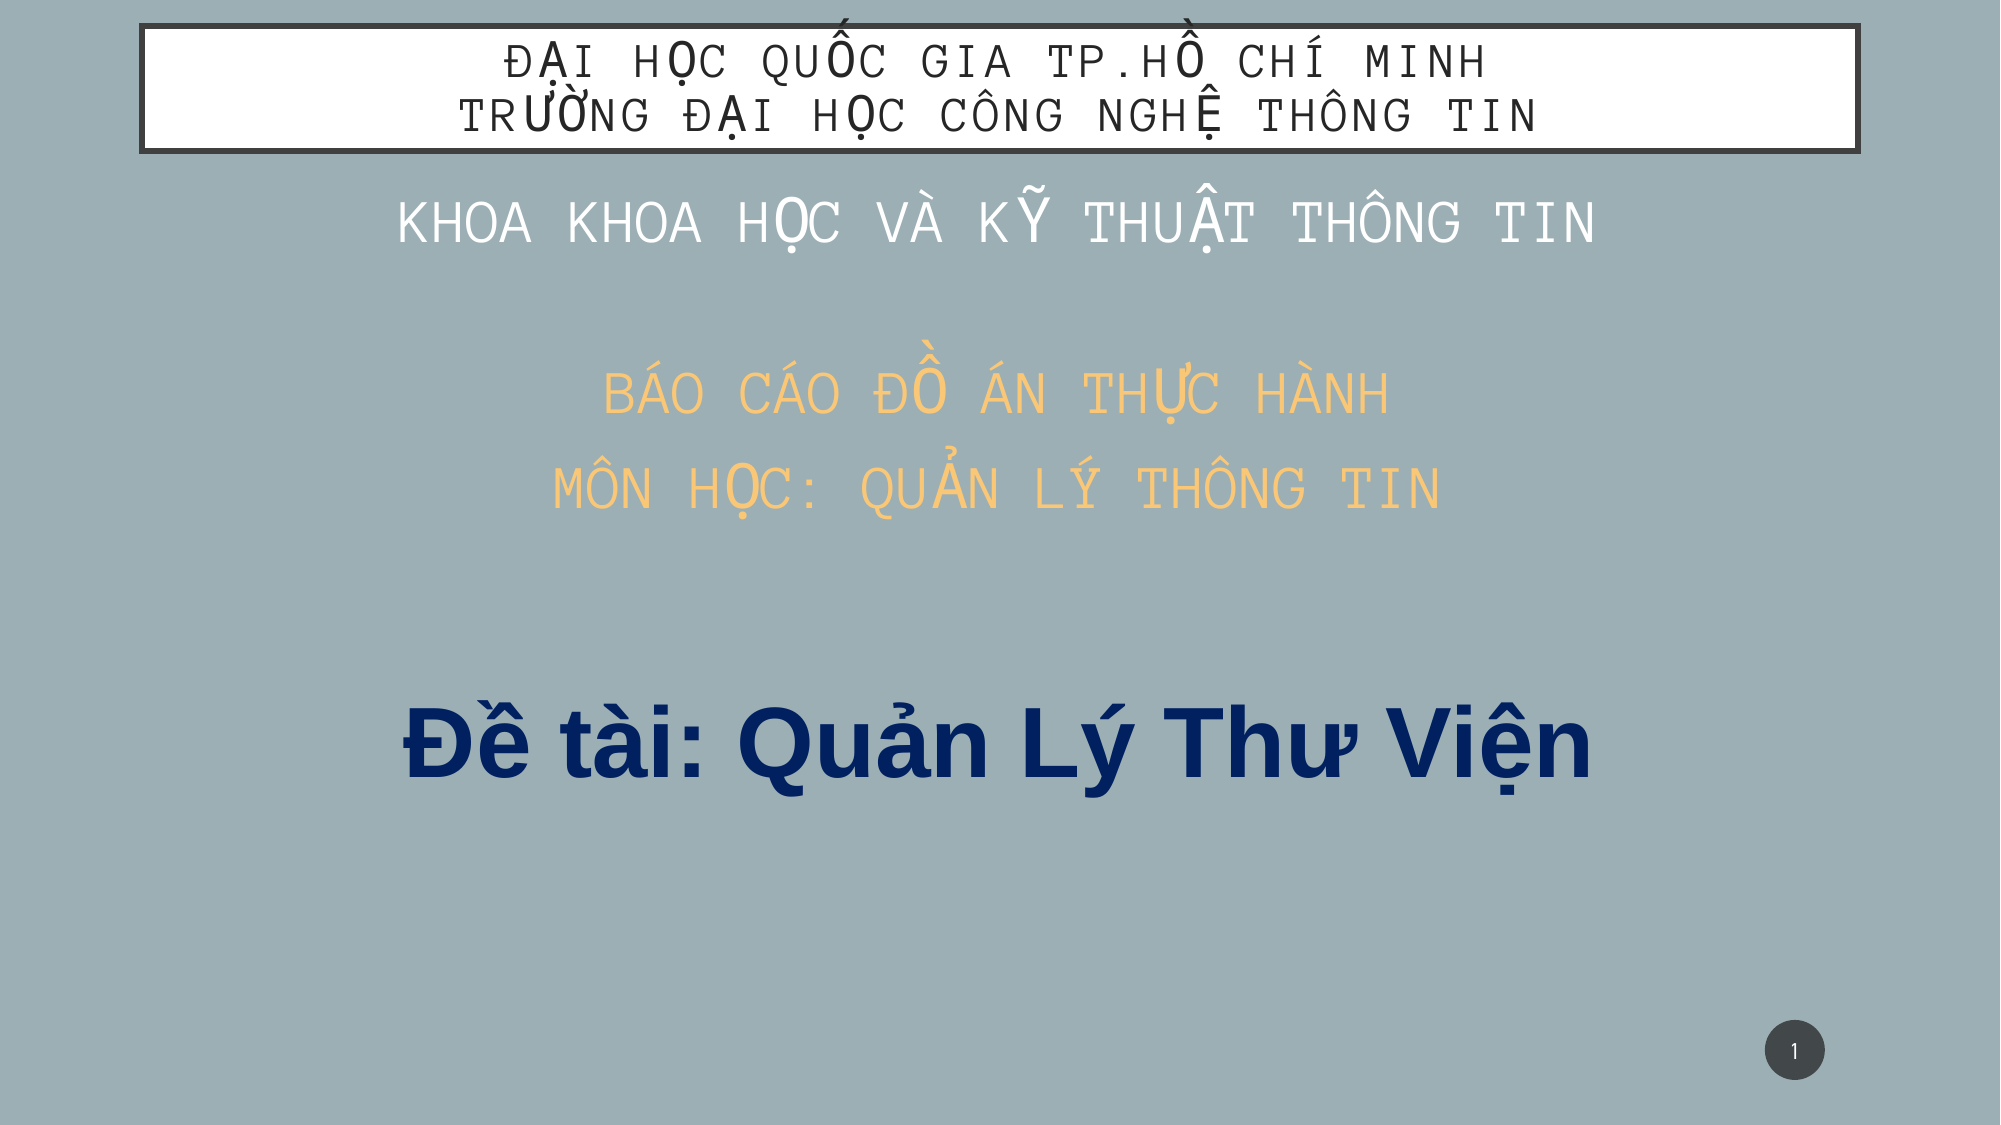

# Đại học quốc gia tp.hồ chí minh trường đại học công nghệ thông tin
KHOA KHOA HỌC VÀ KỸ THUẬT THÔNG TIN
BÁO CÁO ĐỒ ÁN THỰC HÀNH
MÔN HỌC: QUẢN LÝ THÔNG TIN
Đề tài: Quản Lý Thư Viện
1